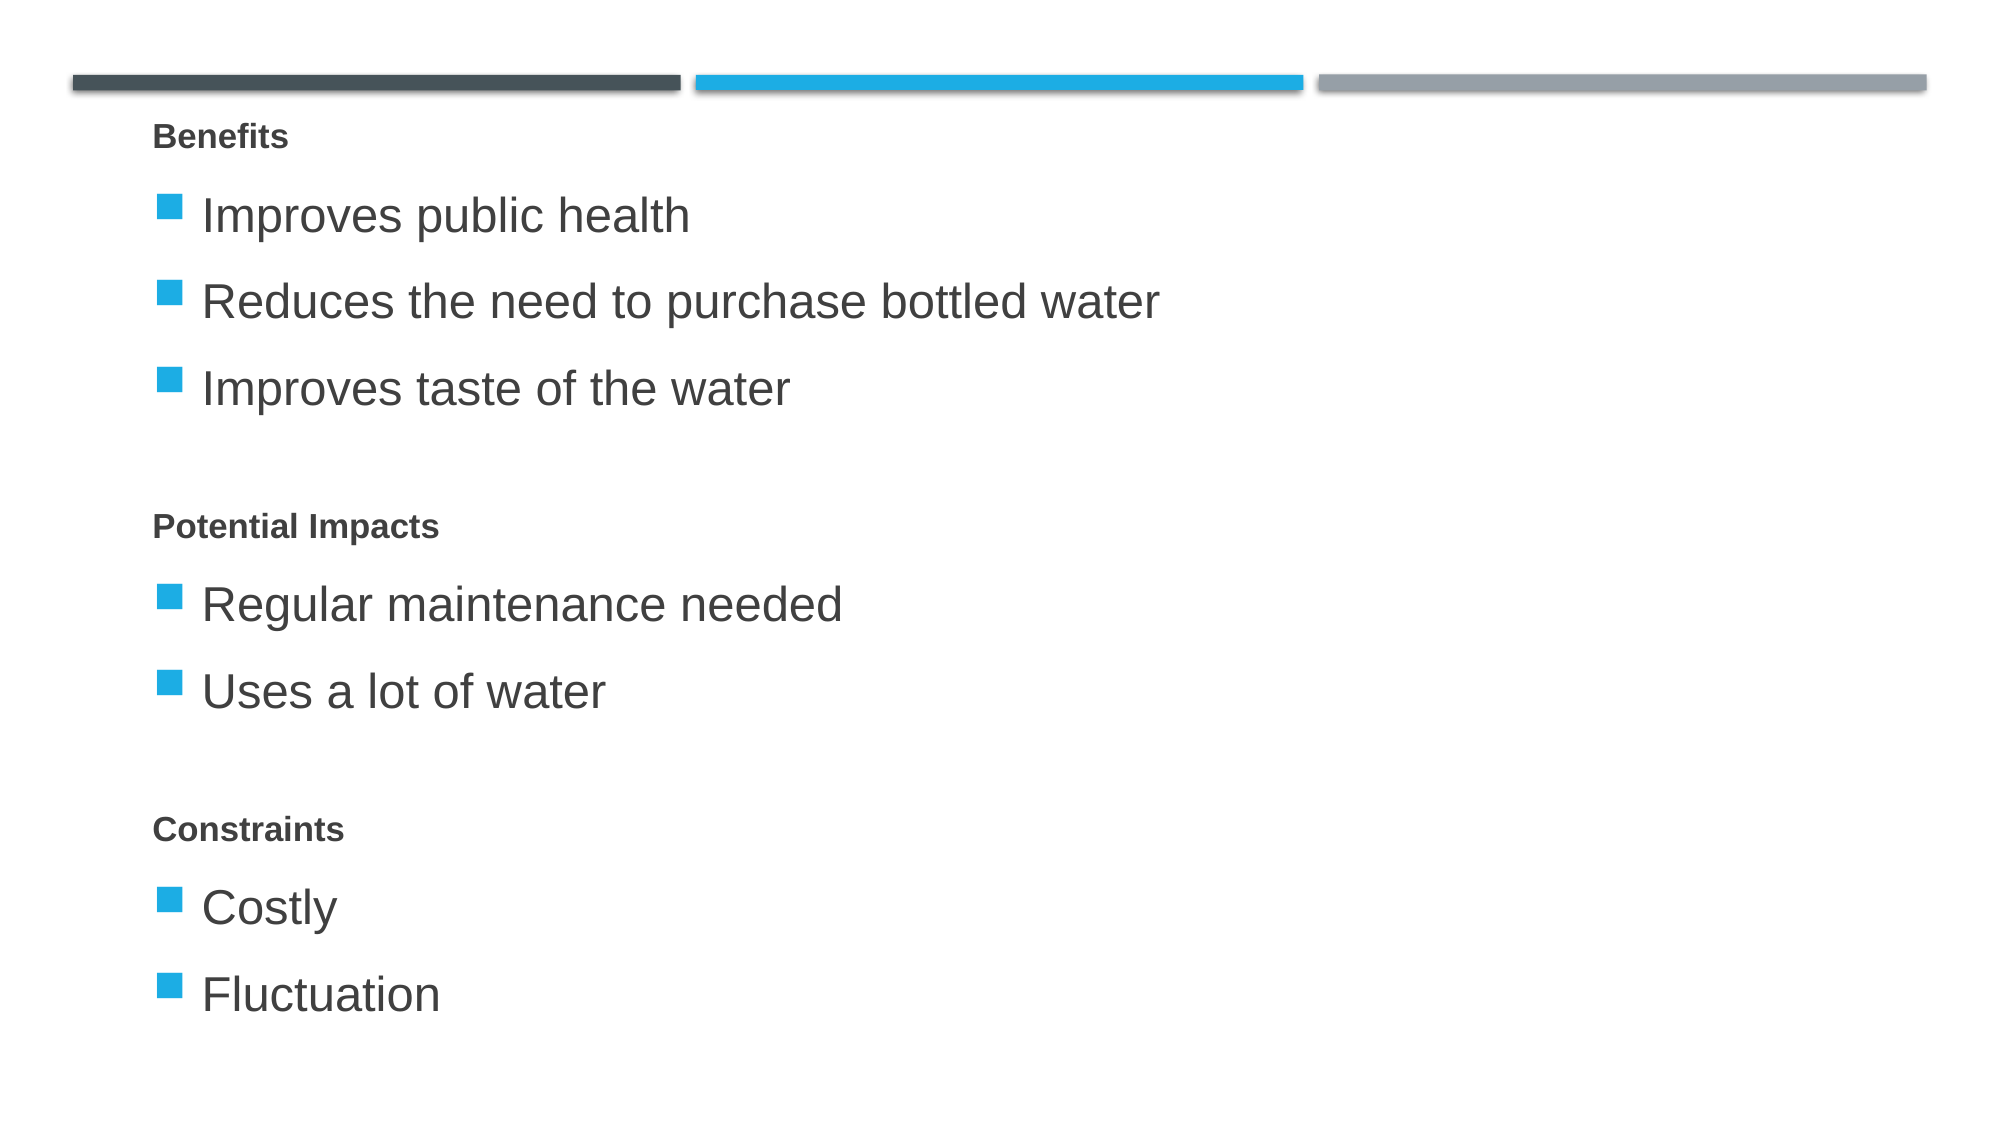

Benefits
Improves public health
Reduces the need to purchase bottled water
Improves taste of the water

Potential Impacts
Regular maintenance needed
Uses a lot of water

Constraints
Costly
Fluctuation